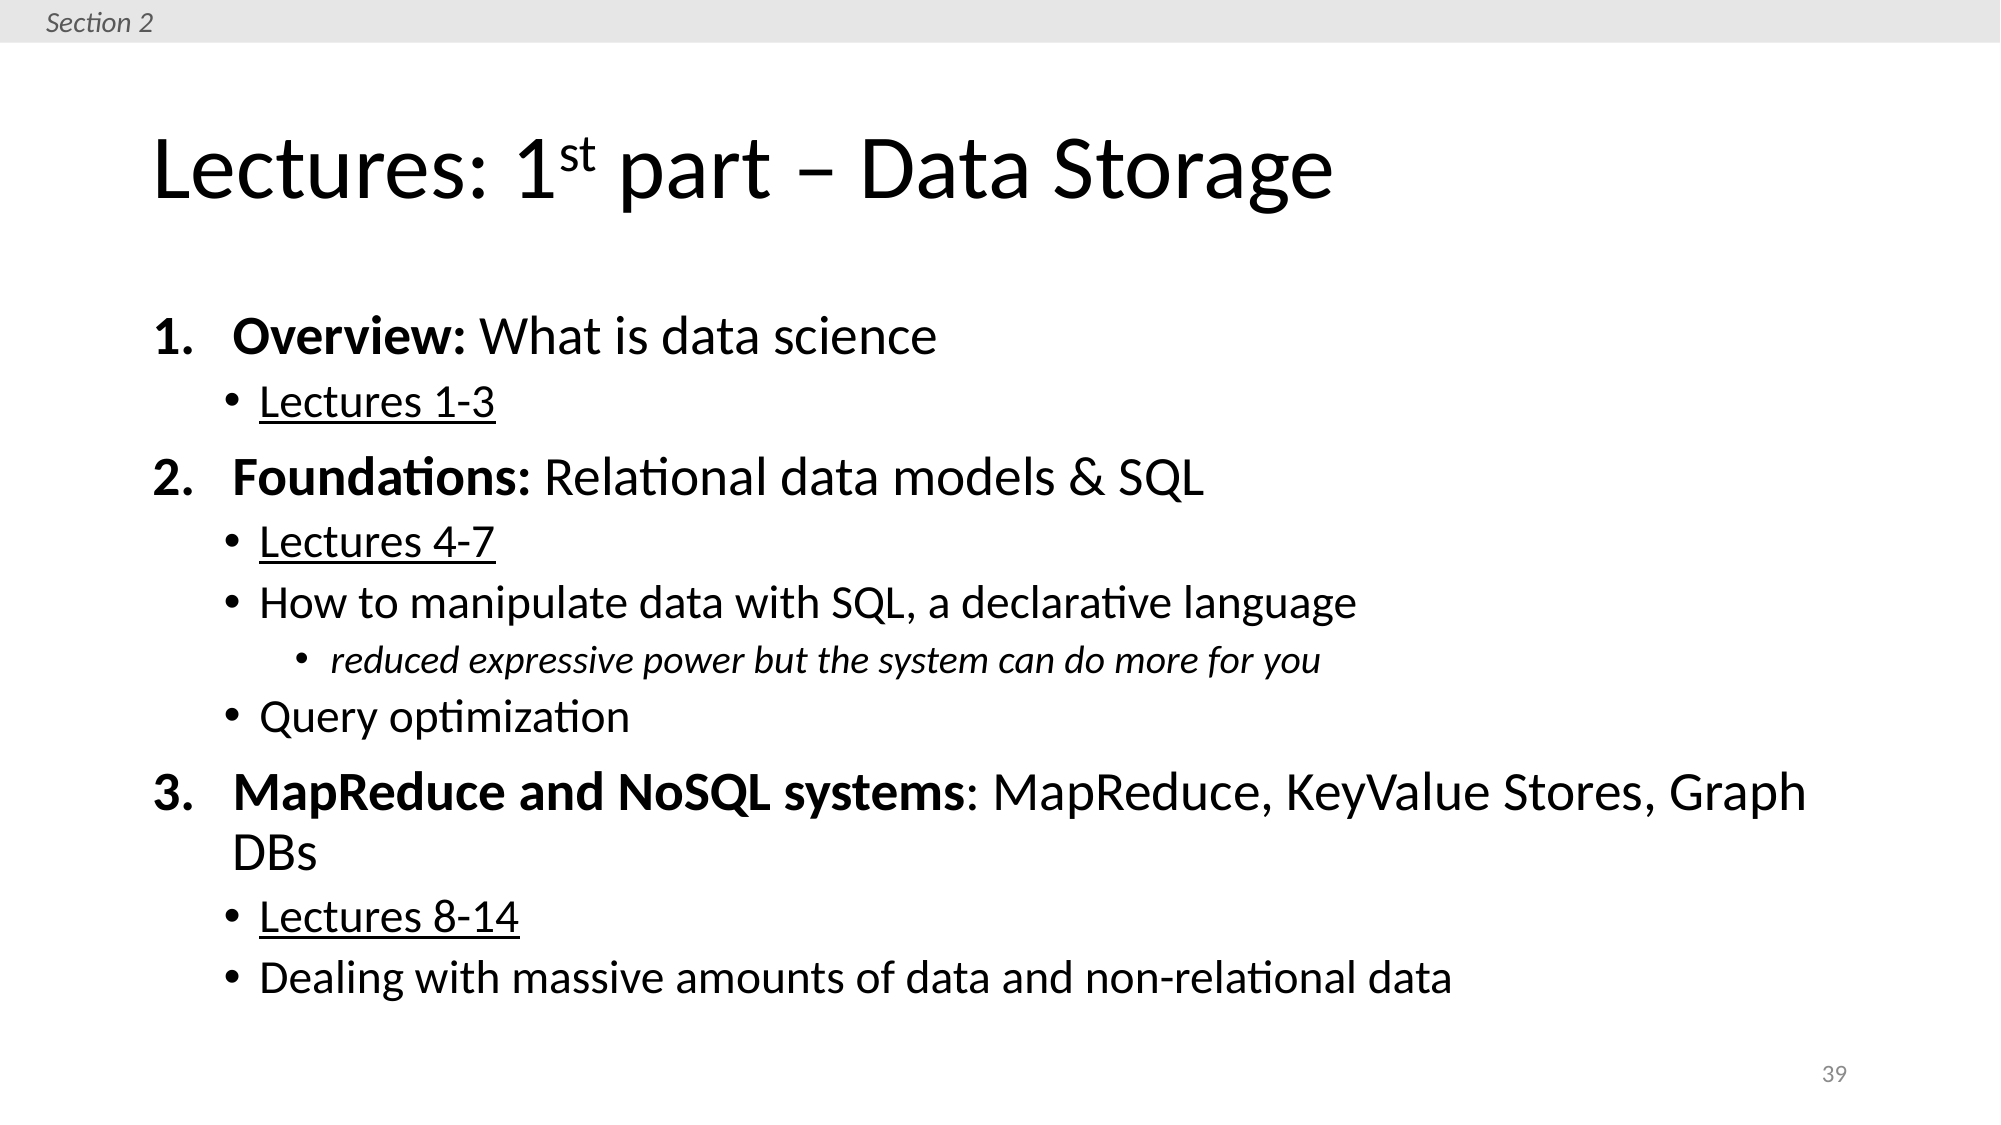

Section 2
# Lectures: 1st part – Data Storage
Overview: What is data science
Lectures 1-3
Foundations: Relational data models & SQL
Lectures 4-7
How to manipulate data with SQL, a declarative language
reduced expressive power but the system can do more for you
Query optimization
MapReduce and NoSQL systems: MapReduce, KeyValue Stores, Graph DBs
Lectures 8-14
Dealing with massive amounts of data and non-relational data

39